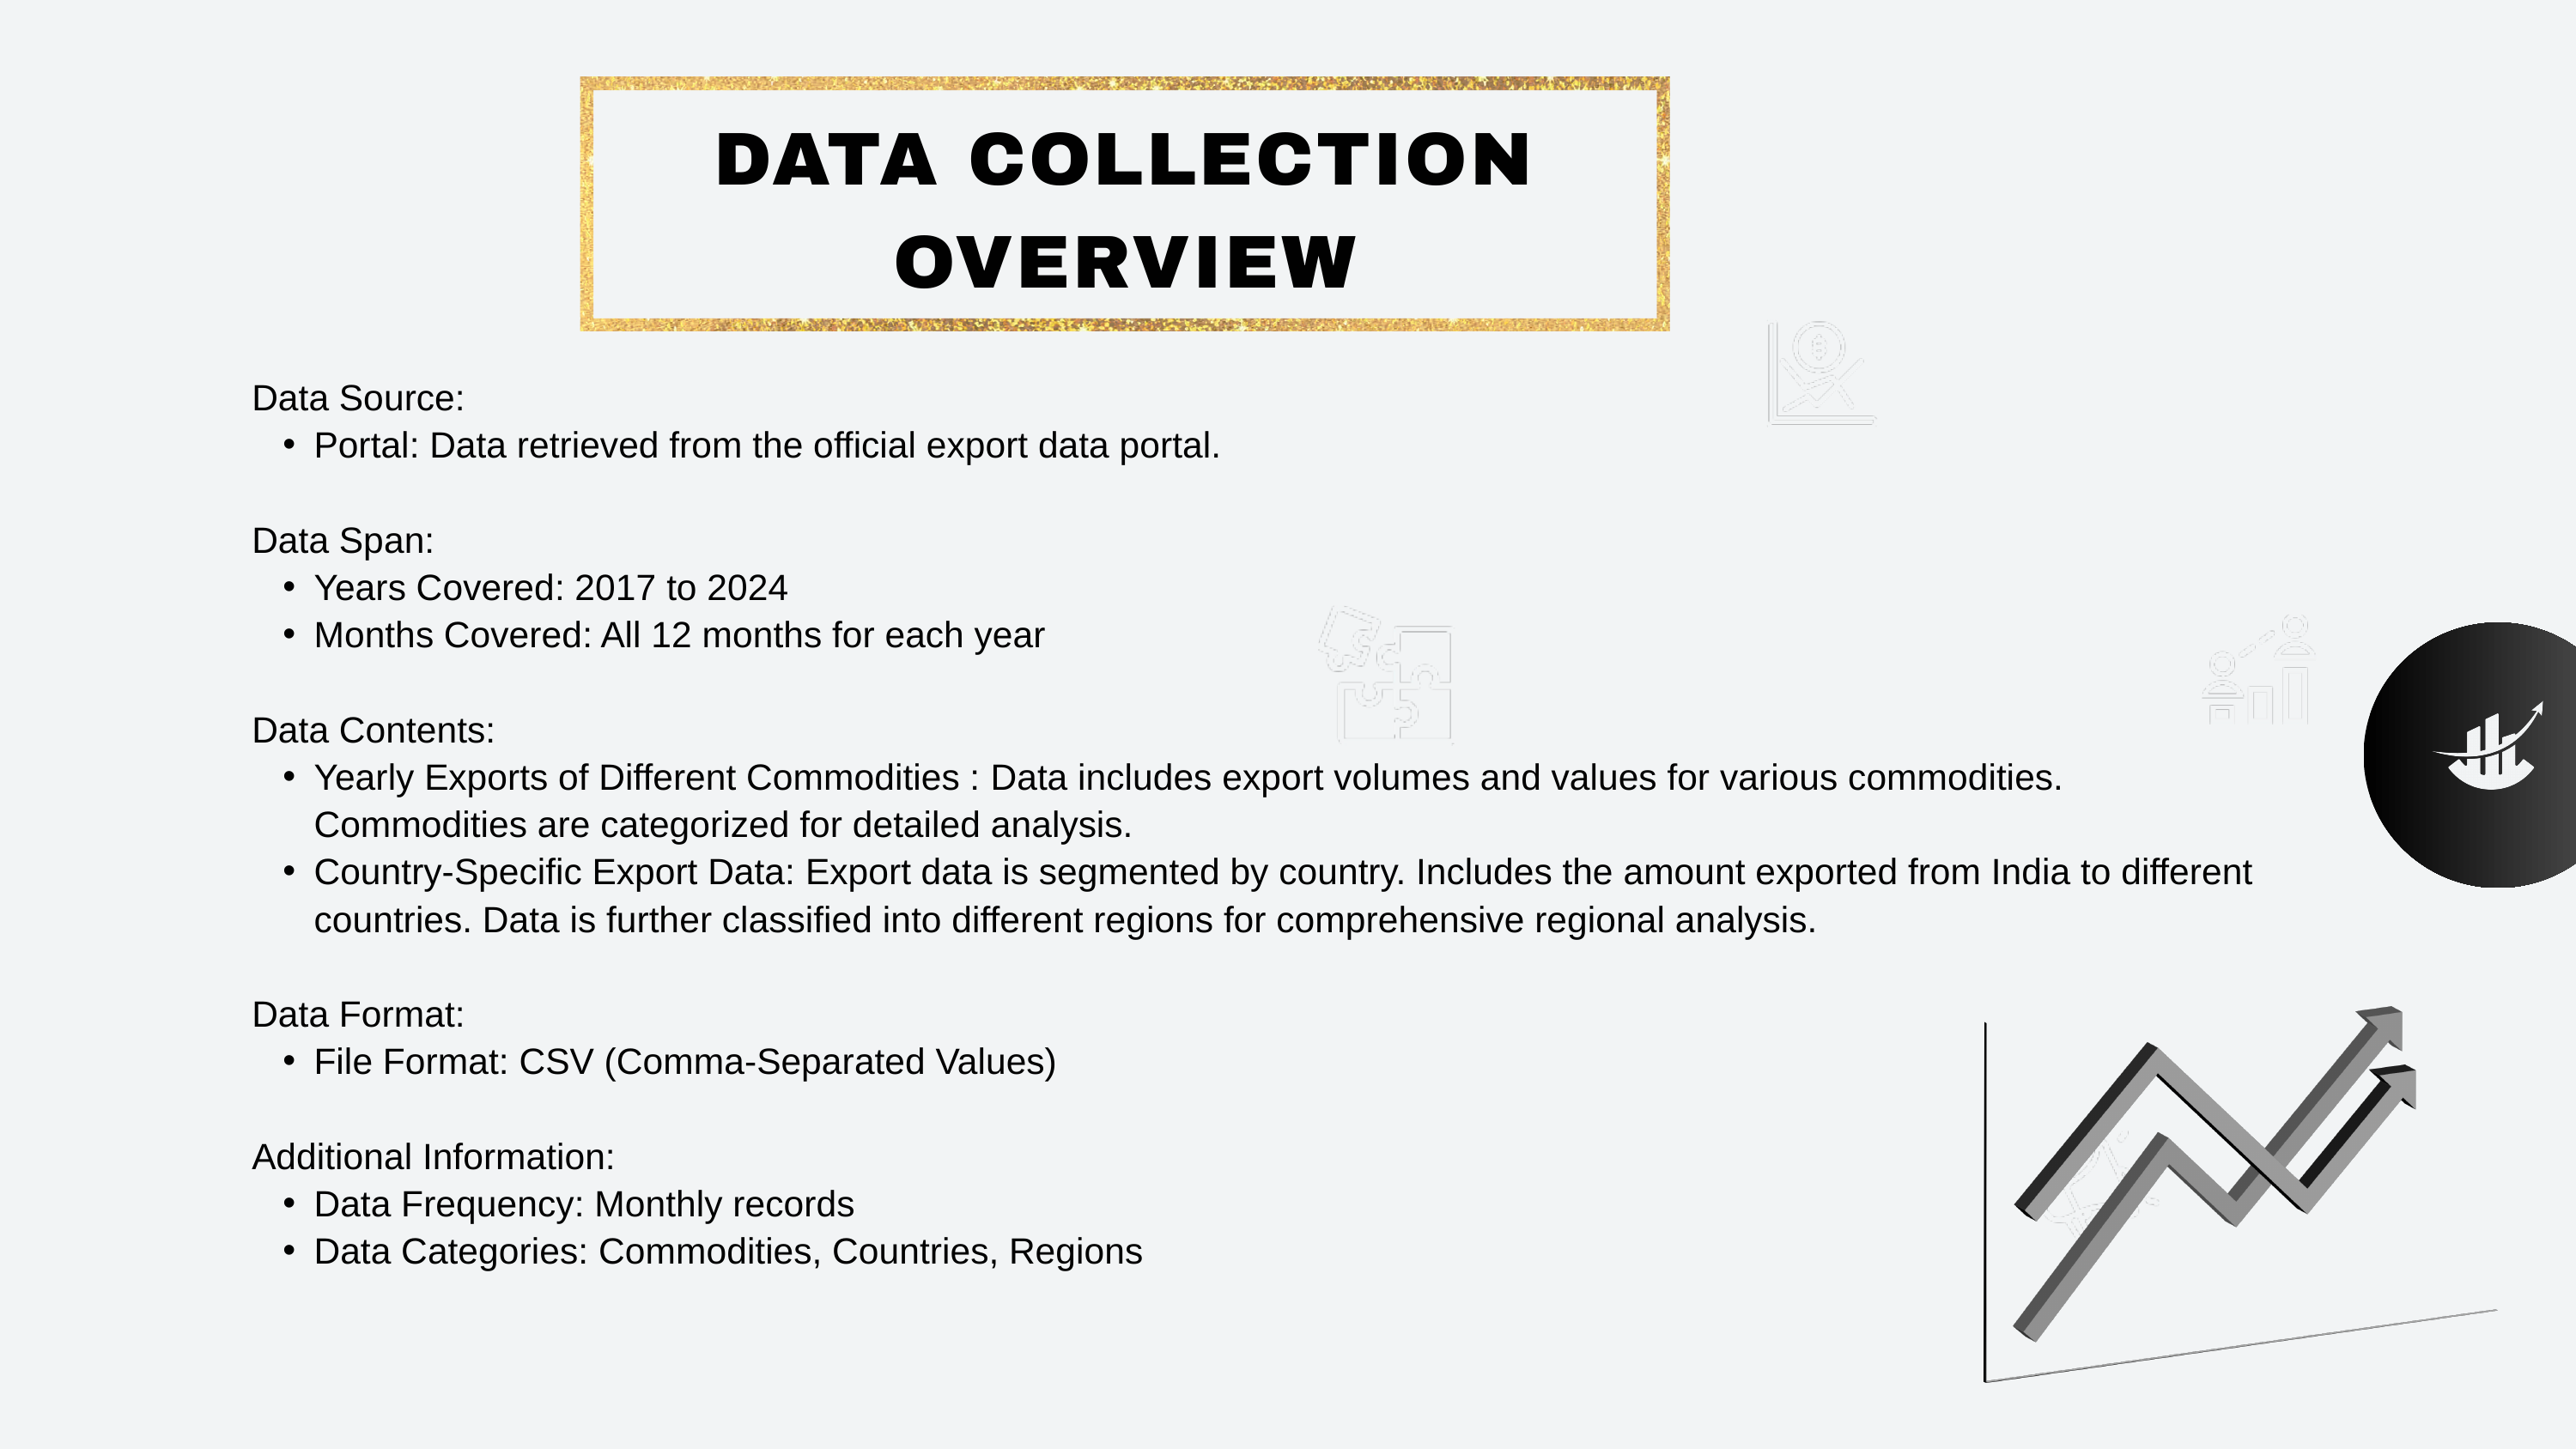

DATA COLLECTION OVERVIEW

Data Source:
Portal: Data retrieved from the official export data portal.

Data Span:
Years Covered: 2017 to 2024
Months Covered: All 12 months for each year

Data Contents:
Yearly Exports of Different Commodities : Data includes export volumes and values for various commodities. Commodities are categorized for detailed analysis.
Country-Specific Export Data: Export data is segmented by country. Includes the amount exported from India to different countries. Data is further classified into different regions for comprehensive regional analysis.

Data Format:
File Format: CSV (Comma-Separated Values)

Additional Information:
Data Frequency: Monthly records
Data Categories: Commodities, Countries, Regions